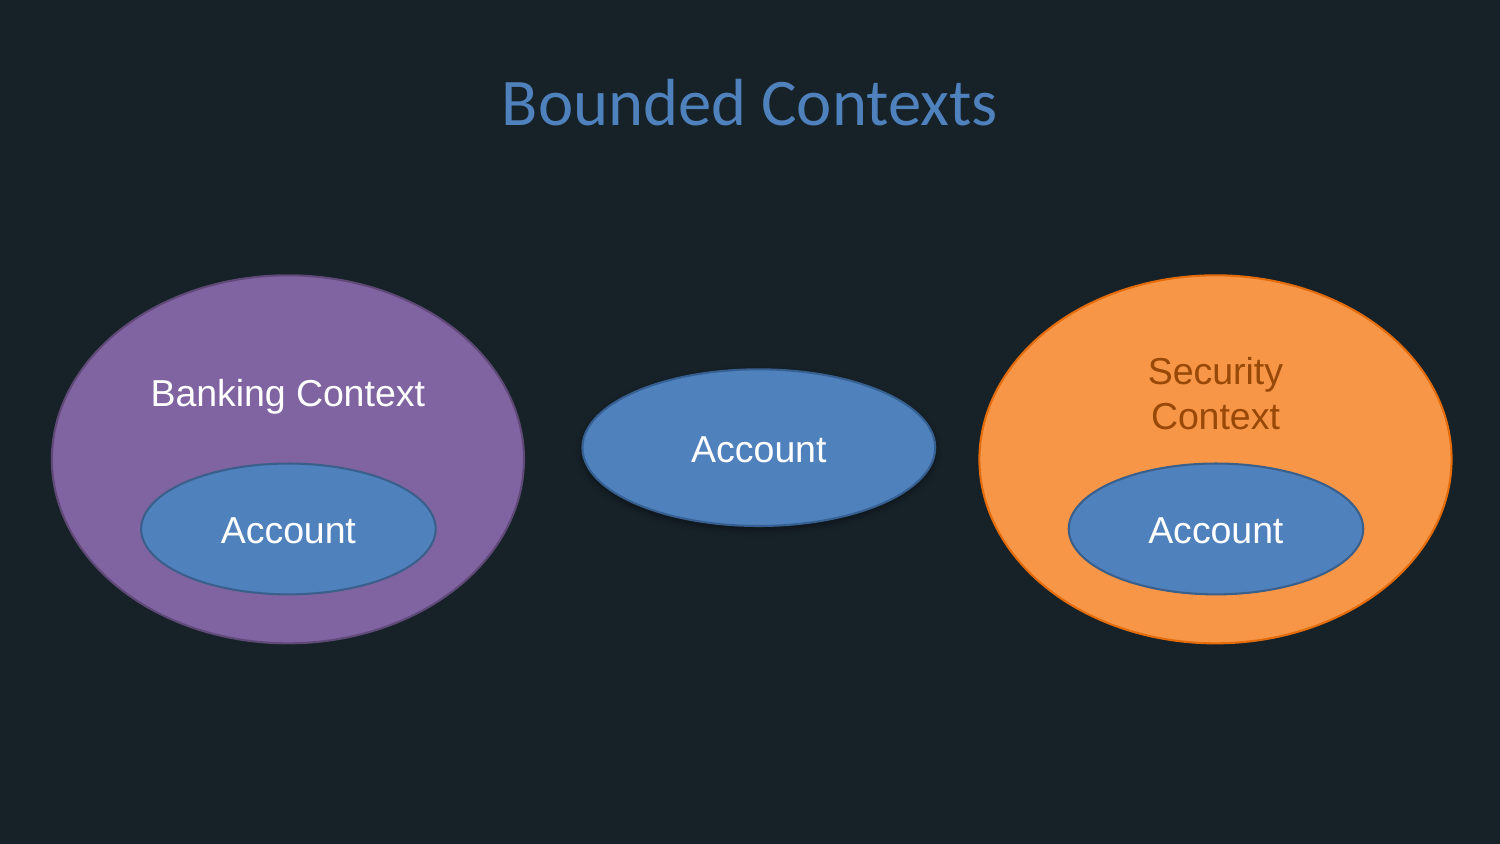

# Bounded Contexts
Banking Context

Account
Security
Context

Account
Account